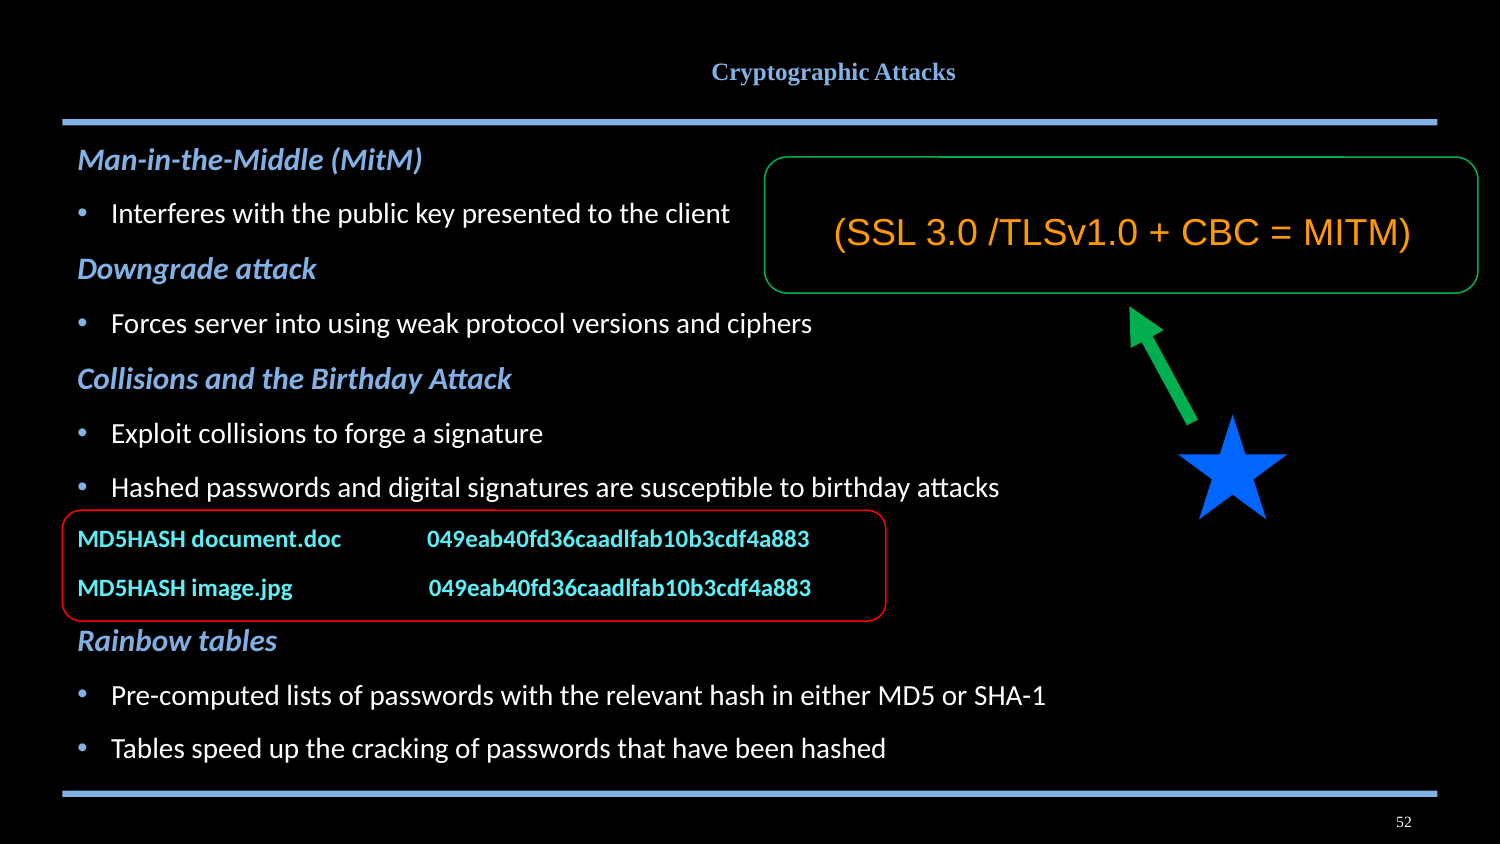

CompTIA Security+ Lesson 5 | Copyright © 2020 CompTIA Properties, LLC. All Rights Reserved.  |  CompTIA.org
# Cryptographic Attacks
Man-in-the-Middle (MitM)
Interferes with the public key presented to the client
Downgrade attack
Forces server into using weak protocol versions and ciphers
Collisions and the Birthday Attack
Exploit collisions to forge a signature
Hashed passwords and digital signatures are susceptible to birthday attacks
MD5HASH document.doc               049eab40fd36caadlfab10b3cdf4a883
MD5HASH image.jpg	         049eab40fd36caadlfab10b3cdf4a883
Rainbow tables
Pre-computed lists of passwords with the relevant hash in either MD5 or SHA-1
Tables speed up the cracking of passwords that have been hashed

(SSL 3.0 /TLSv1.0 + CBC = MITM)

52